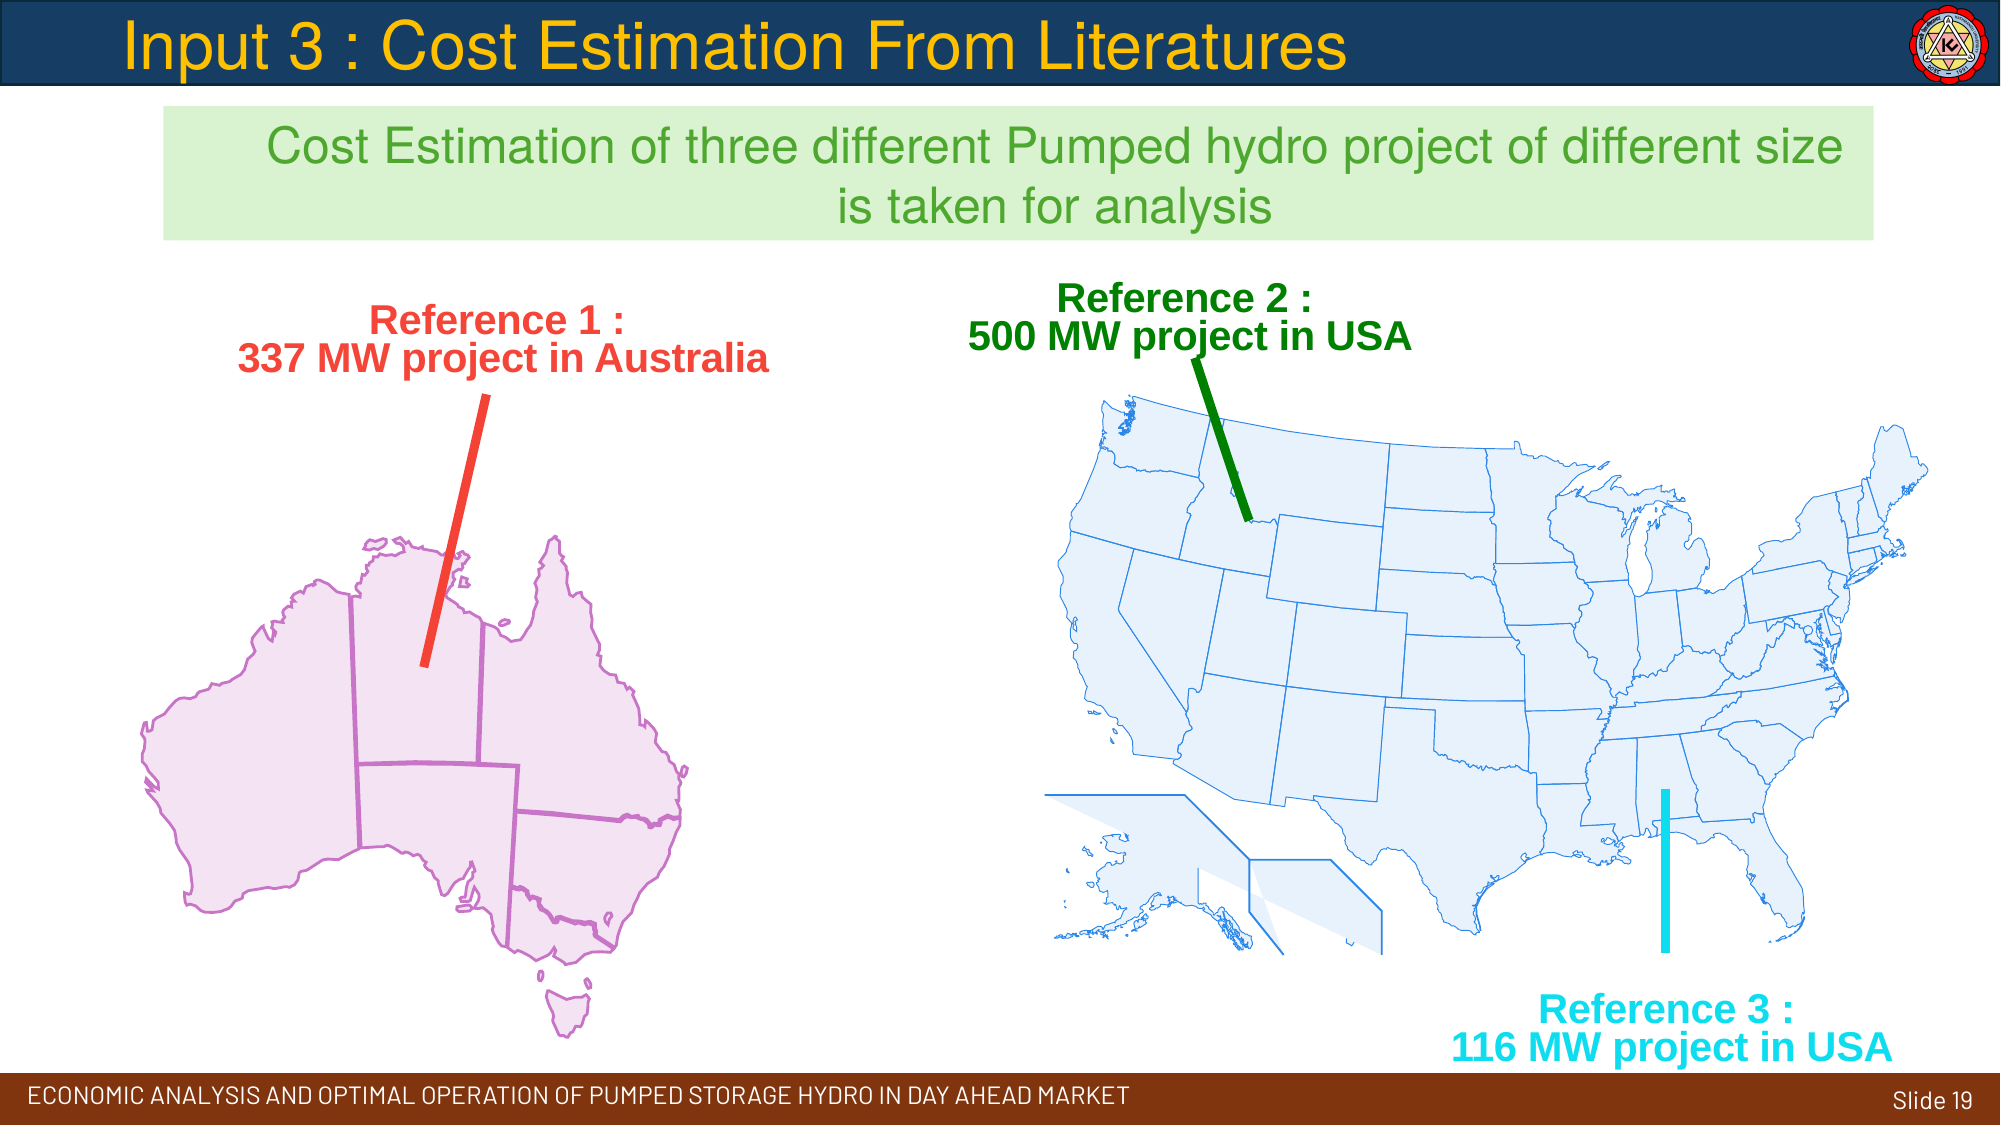

# Input 3 : Cost Estimation From Literatures
Cost Estimation of three different Pumped hydro project of different size is taken for analysis
Reference 2 :
500 MW project in USA

Reference 3 :
116 MW project in USA
Reference 1 :
337 MW project in Australia

ECONOMIC ANALYSIS AND OPTIMAL OPERATION OF PUMPED STORAGE HYDRO IN DAY AHEAD MARKET
Slide 19